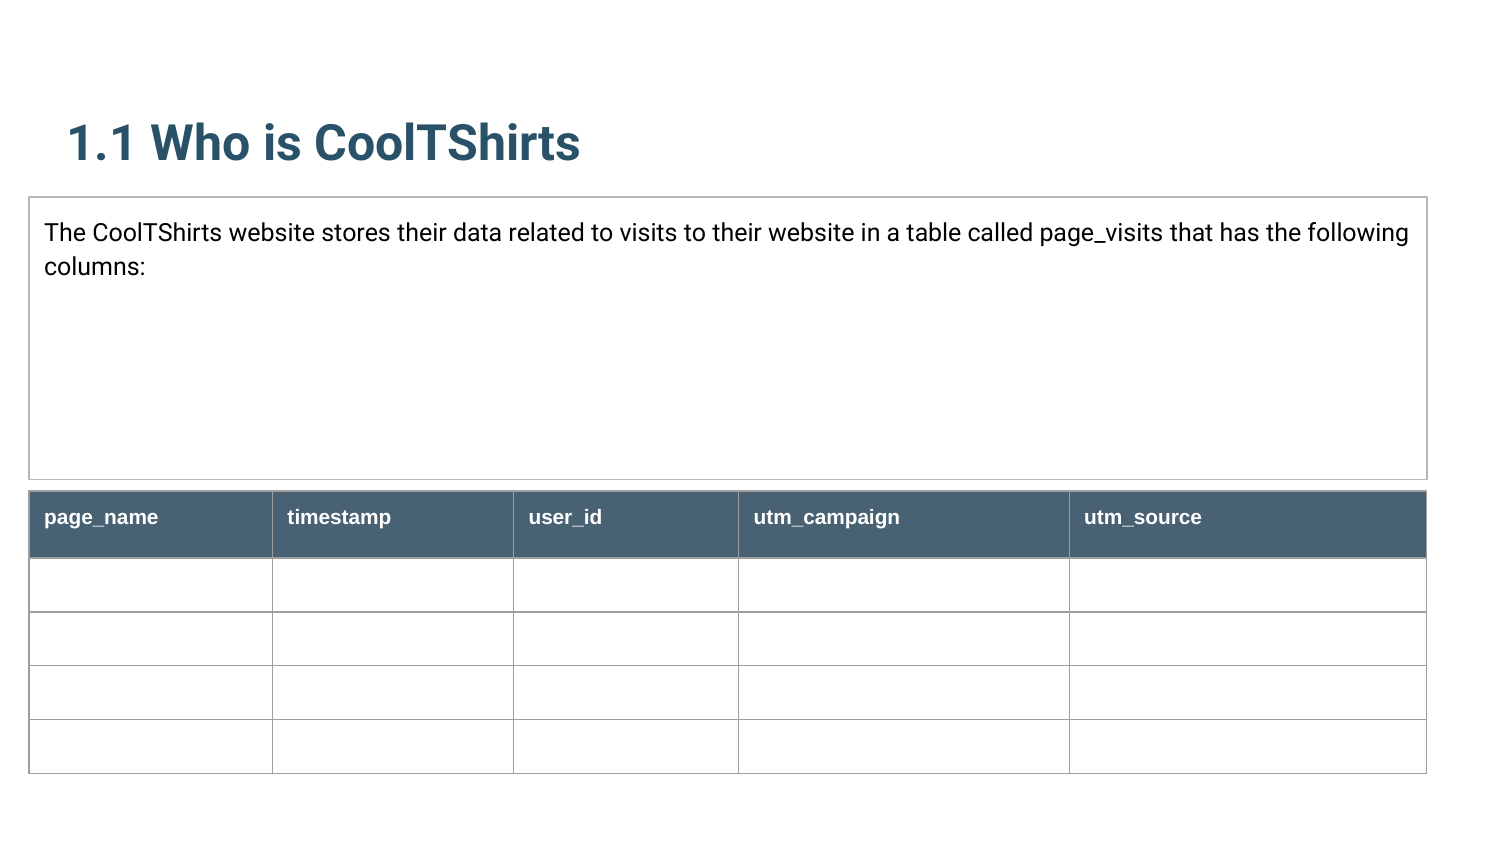

1.1 Who is CoolTShirts
The CoolTShirts website stores their data related to visits to their website in a table called page_visits that has the following columns:
| page\_name | timestamp | user\_id | utm\_campaign | utm\_source |
| --- | --- | --- | --- | --- |
|  |  |  |  |  |
|  |  |  |  |  |
|  |  |  |  |  |
|  |  |  |  |  |